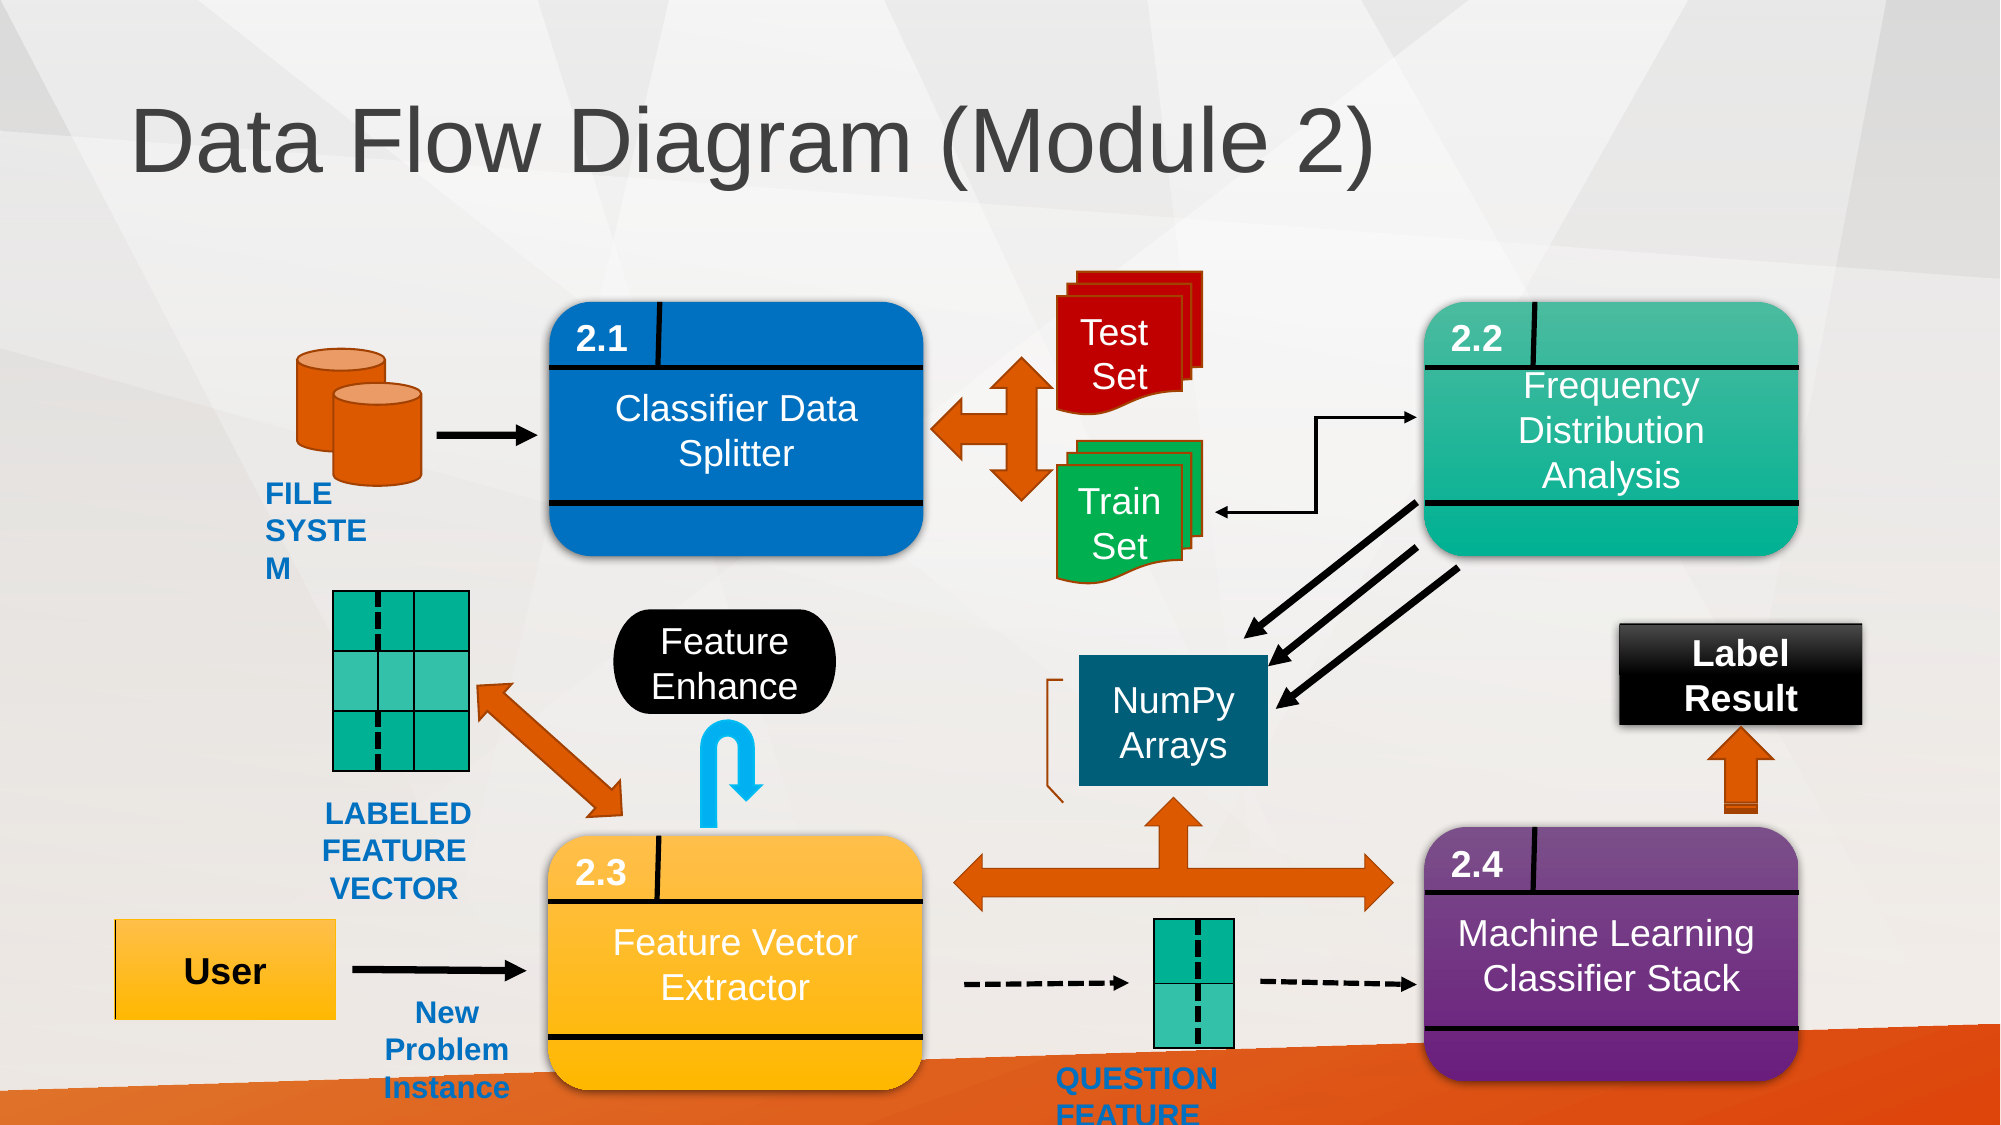

Data Flow Diagram (Module 2)
Test
Set
Classifier Data Splitter
Frequency Distribution Analysis
2.1
2.2

Train
Set
FILE SYSTEM
|  |  |  |
| --- | --- | --- |
|  |  |  |
|  |  |  |
Feature
Enhance
Label Result
NumPy Arrays

LABELED FEATURE
VECTOR

Machine Learning
Classifier Stack
2.4
Feature Vector Extractor
2.3
User
|  |  |
| --- | --- |
|  |  |
New Problem
Instance
QUESTION FEATURE